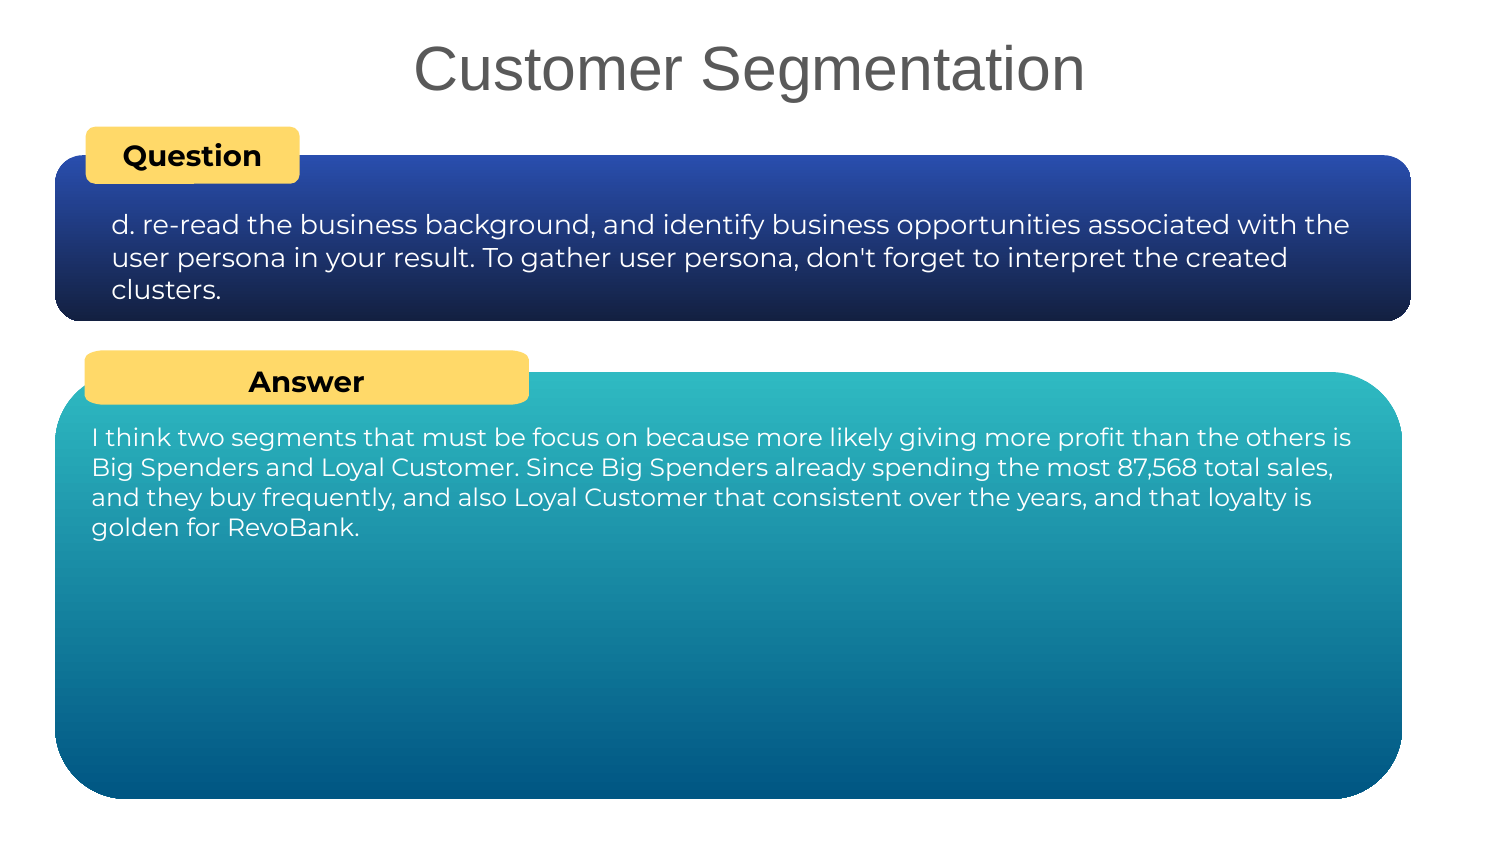

Customer Segmentation
Question

d. re-read the business background, and identify business opportunities associated with the user persona in your result. To gather user persona, don't forget to interpret the created clusters.

Answer

I think two segments that must be focus on because more likely giving more profit than the others is Big Spenders and Loyal Customer. Since Big Spenders already spending the most 87,568 total sales, and they buy frequently, and also Loyal Customer that consistent over the years, and that loyalty is golden for RevoBank.